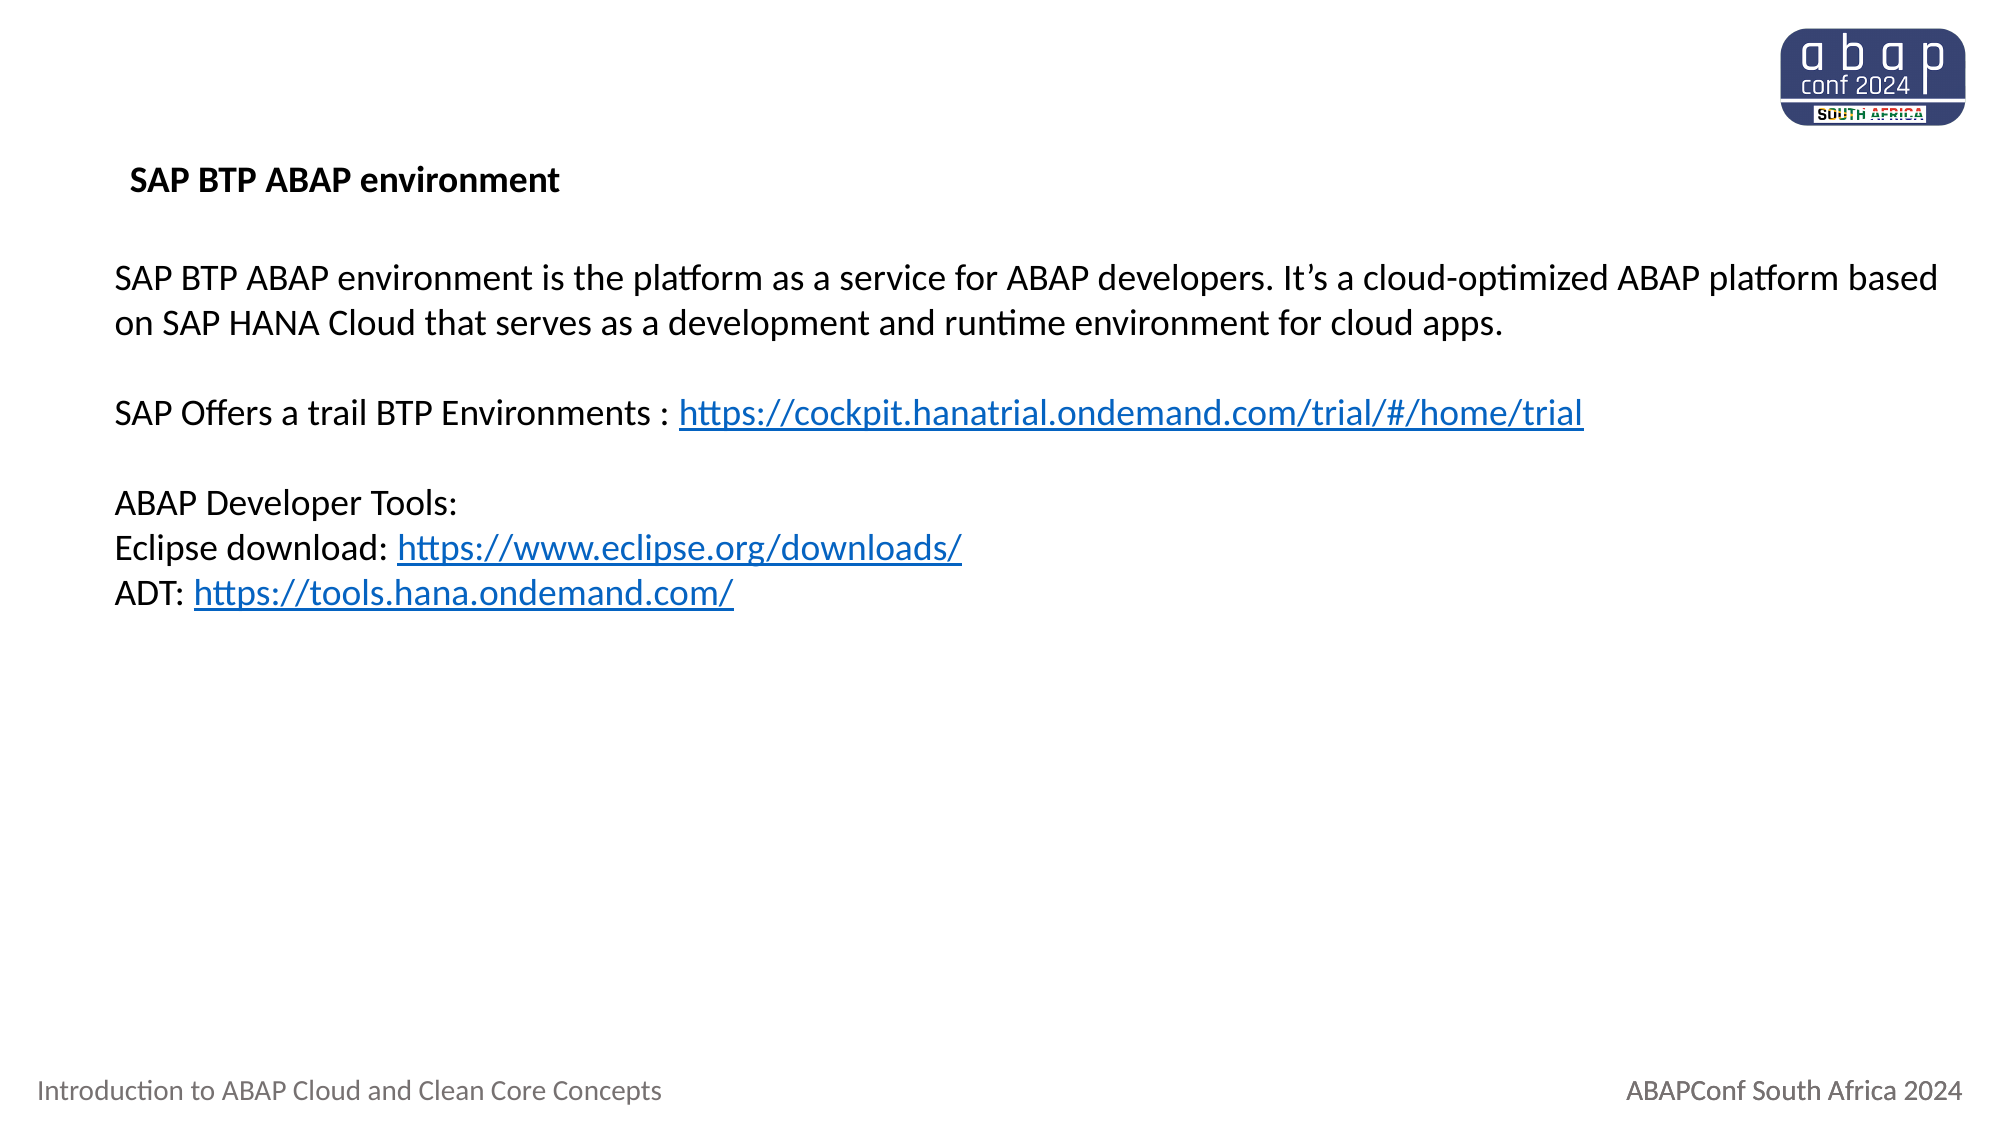

# SAP BTP ABAP environment
SAP BTP ABAP environment is the platform as a service for ABAP developers. It’s a cloud-optimized ABAP platform based on SAP HANA Cloud that serves as a development and runtime environment for cloud apps.

SAP Offers a trail BTP Environments : https://cockpit.hanatrial.ondemand.com/trial/#/home/trial

ABAP Developer Tools:
Eclipse download: https://www.eclipse.org/downloads/
ADT: https://tools.hana.ondemand.com/

ABAPConf South Africa 2024
Introduction to ABAP Cloud and Clean Core Concepts